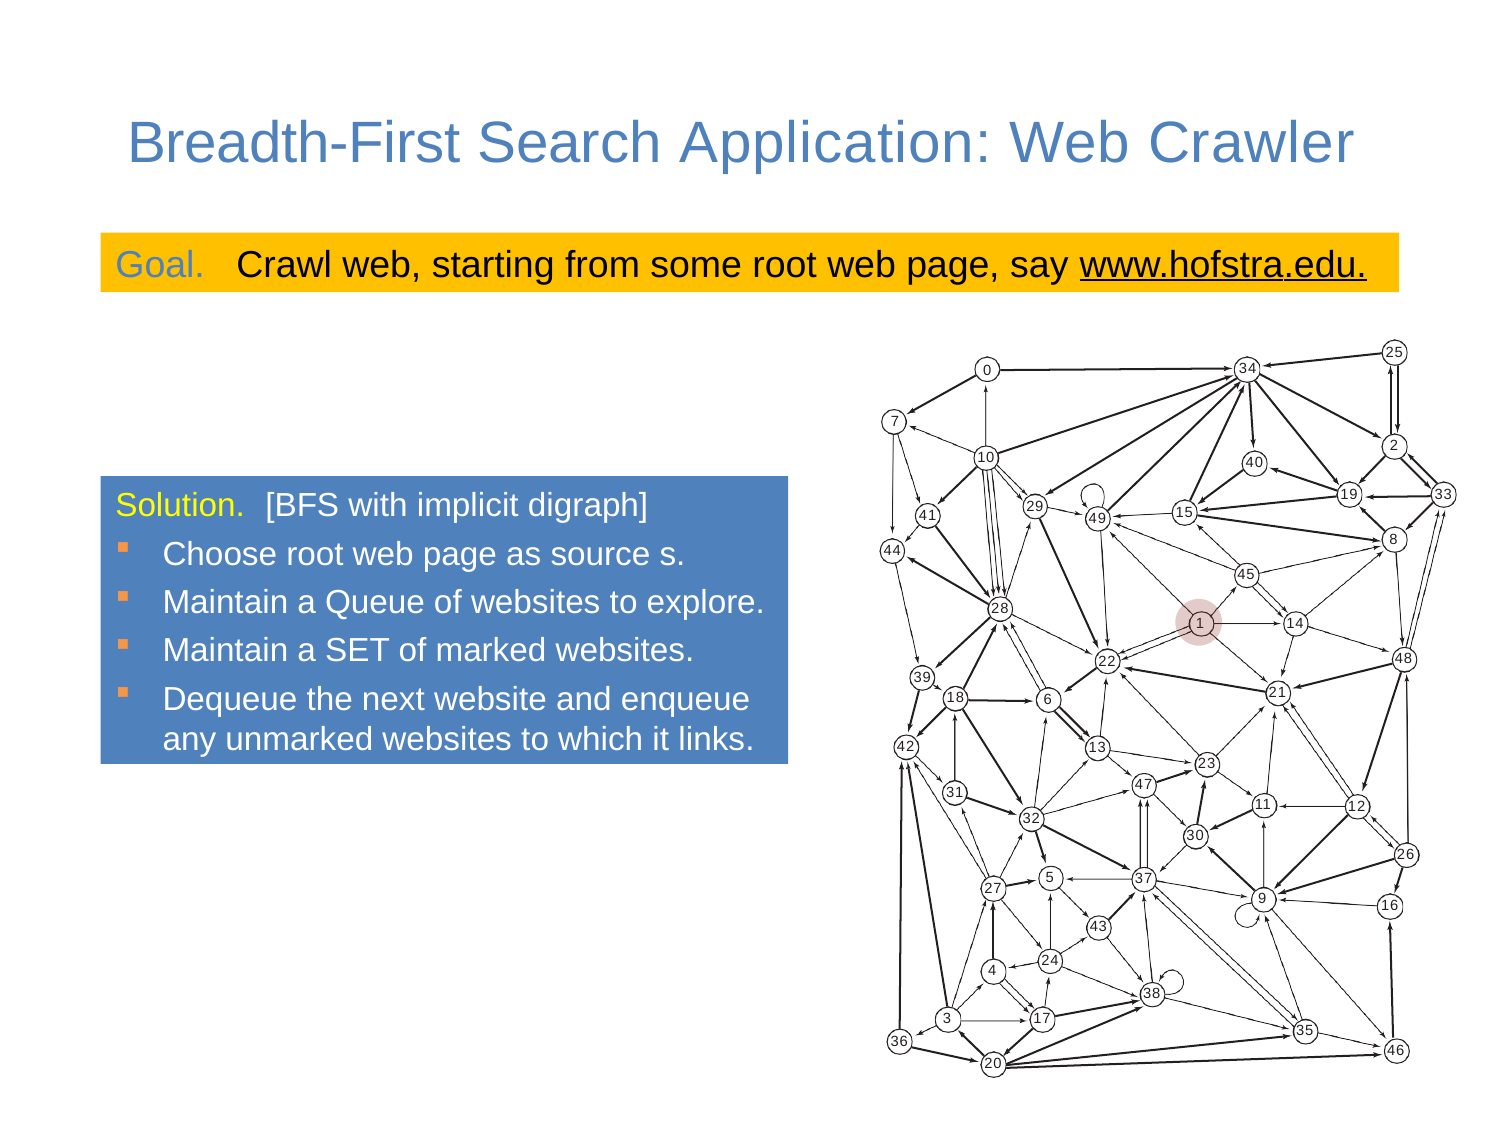

# Breadth-First Search Application: Web Crawler
Goal.   Crawl web, starting from some root web page, say www.hofstra.edu.

25

34
0

7

2

10

40

19
33

29

15
41

49

8

44

45

28

1
14

48
22

39

21

18
6

42
13
23

47

31

11

12

32

30

26

5
37

27

9

16

43

24

4

38

3
17

35

36

46

20

Solution.	[BFS with implicit digraph]
Choose root web page as source s.
Maintain a Queue of websites to explore.
Maintain a SET of marked websites.
Dequeue the next website and enqueue  any unmarked websites to which it links.